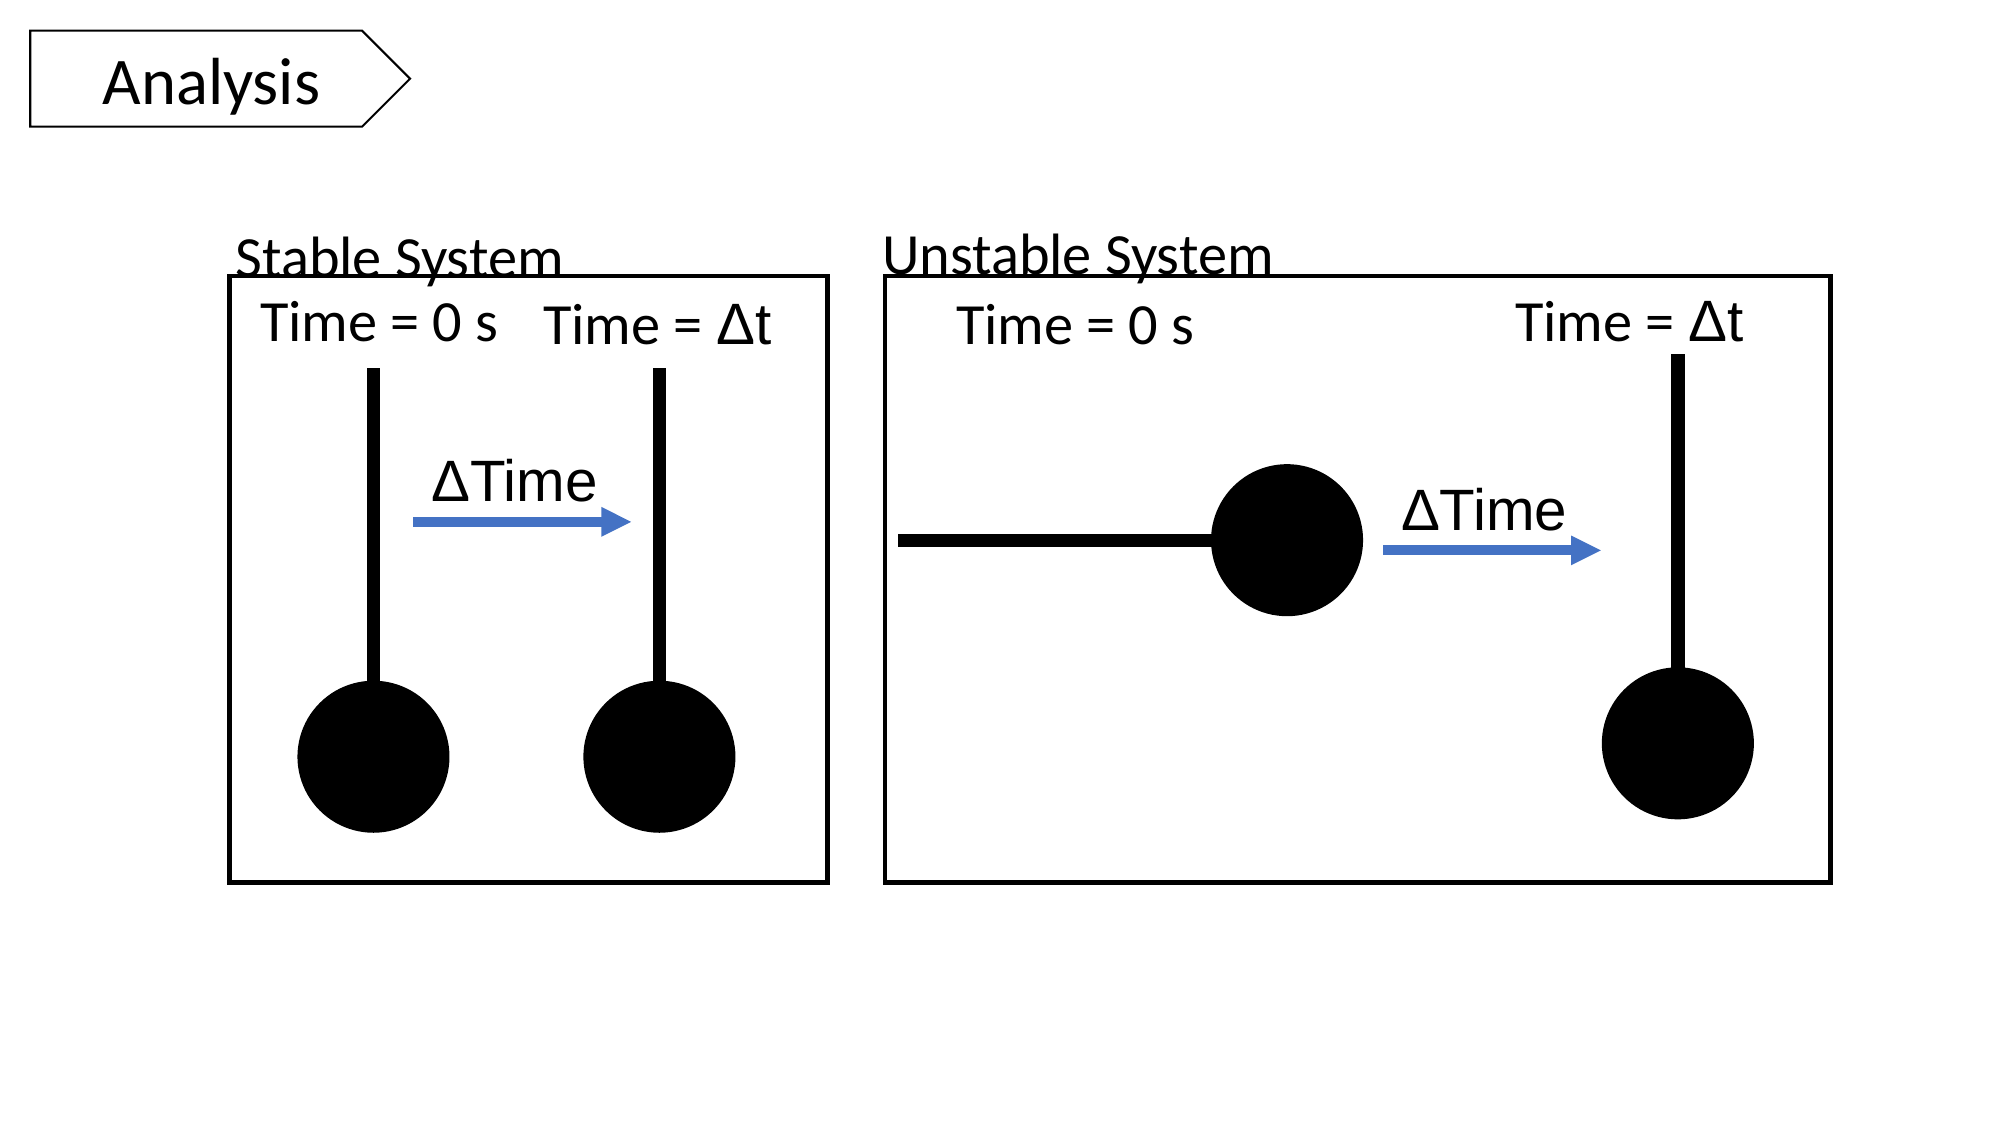

Analysis
Unstable System
Stable System

Time = 0 s
Time = Δt
Time = 0 s
Time = Δt

ΔTime
ΔTime